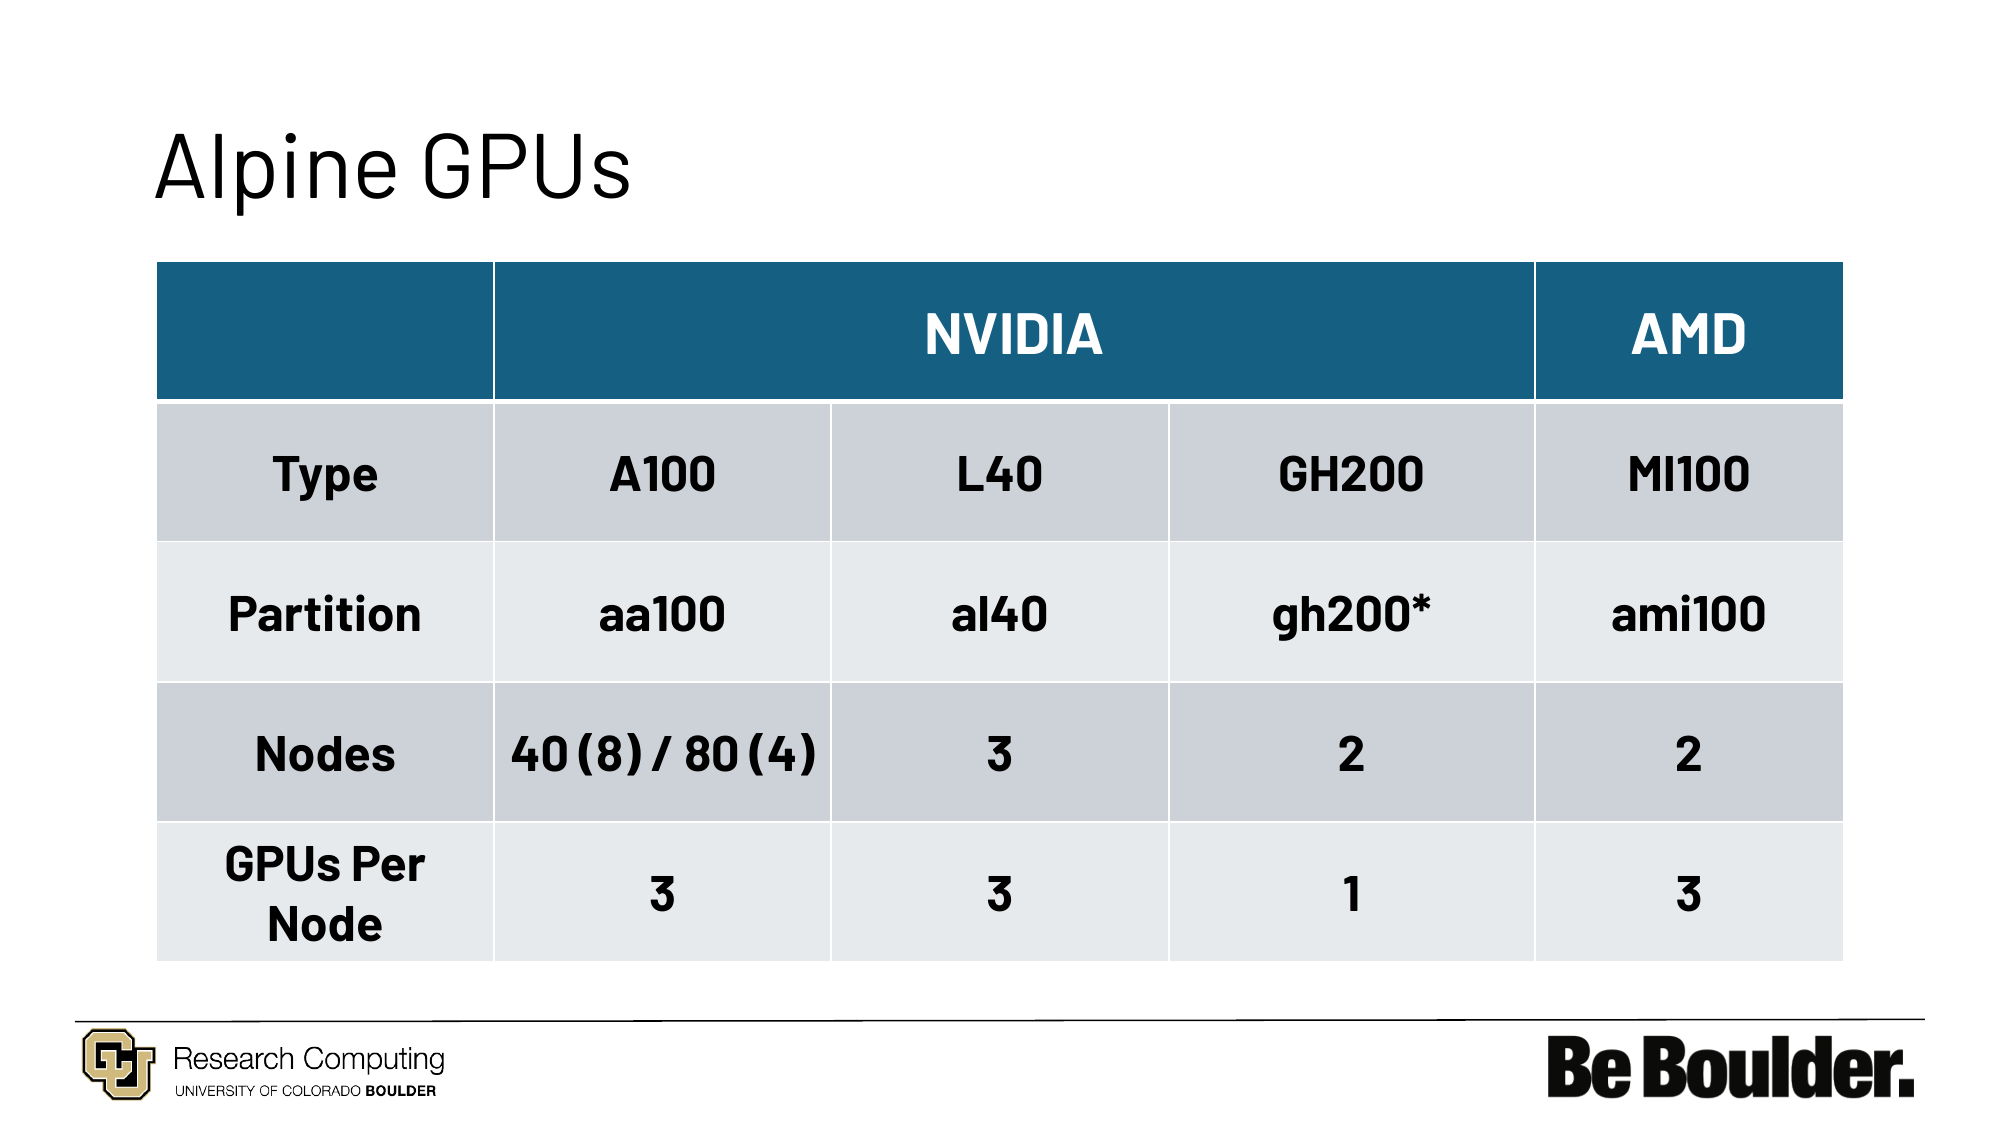

# Alpine GPUs
|  | NVIDIA |  |  | AMD |
| --- | --- | --- | --- | --- |
| Type | A100 | L40 | GH200 | MI100 |
| Partition | aa100 | al40 | gh200\* | ami100 |
| Nodes | 40 (8) / 80 (4) | 3 | 2 | 2 |
| GPUs Per Node | 3 | 3 | 1 | 3 |